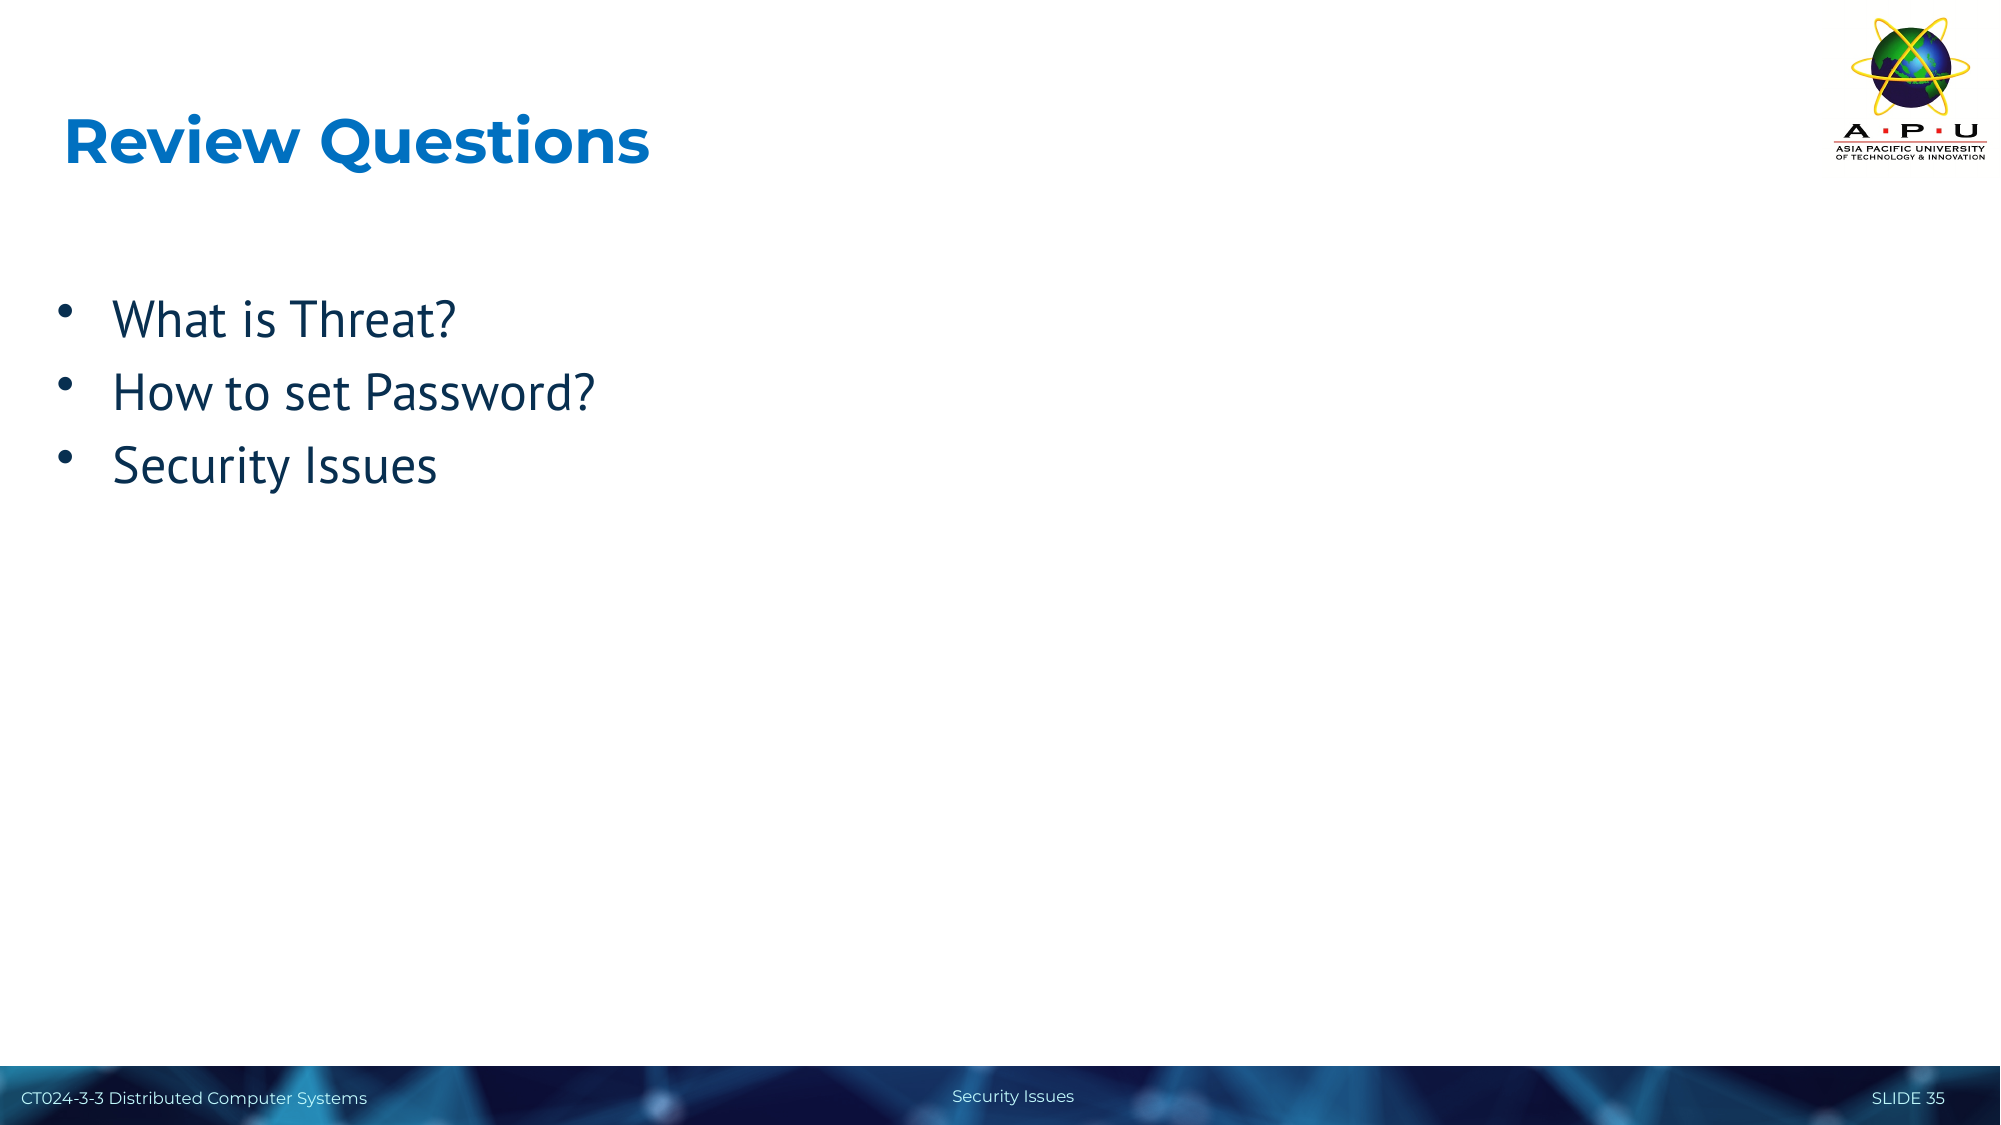

# Review Questions
What is Threat?
How to set Password?
Security Issues